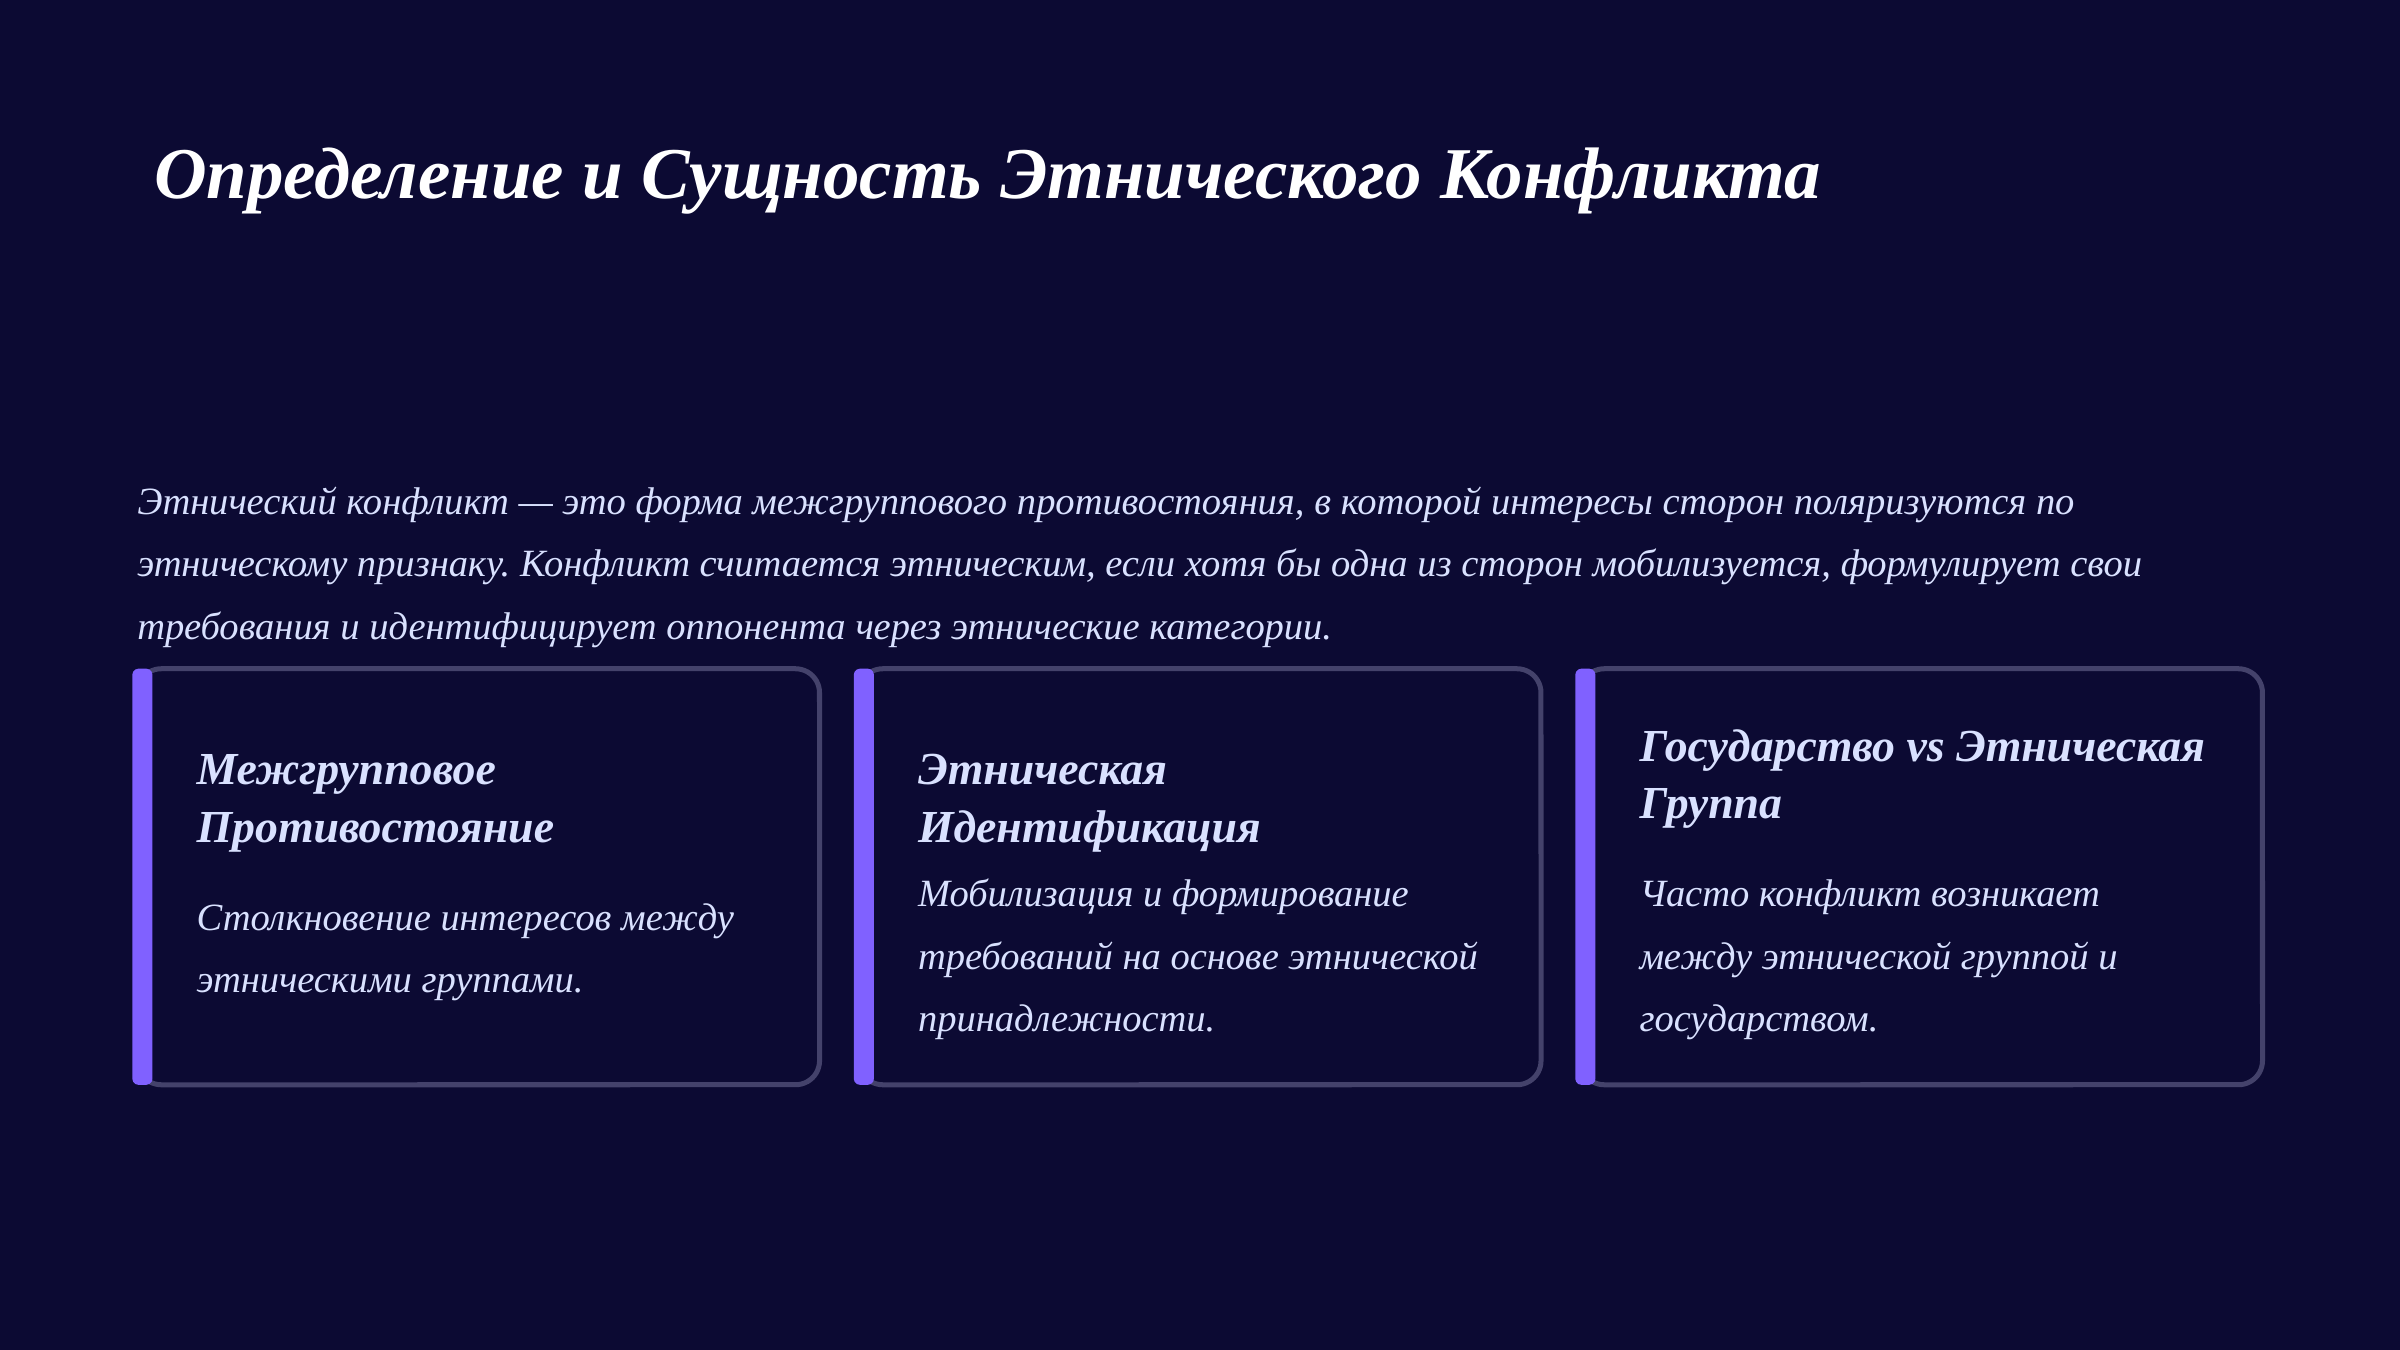

Определение и Сущность Этнического Конфликта
Этнический конфликт — это форма межгруппового противостояния, в которой интересы сторон поляризуются по этническому признаку. Конфликт считается этническим, если хотя бы одна из сторон мобилизуется, формулирует свои требования и идентифицирует оппонента через этнические категории.

Государство vs Этническая Группа
Межгрупповое Противостояние
Этническая Идентификация
Мобилизация и формирование требований на основе этнической принадлежности.
Часто конфликт возникает между этнической группой и государством.
Столкновение интересов между этническими группами.